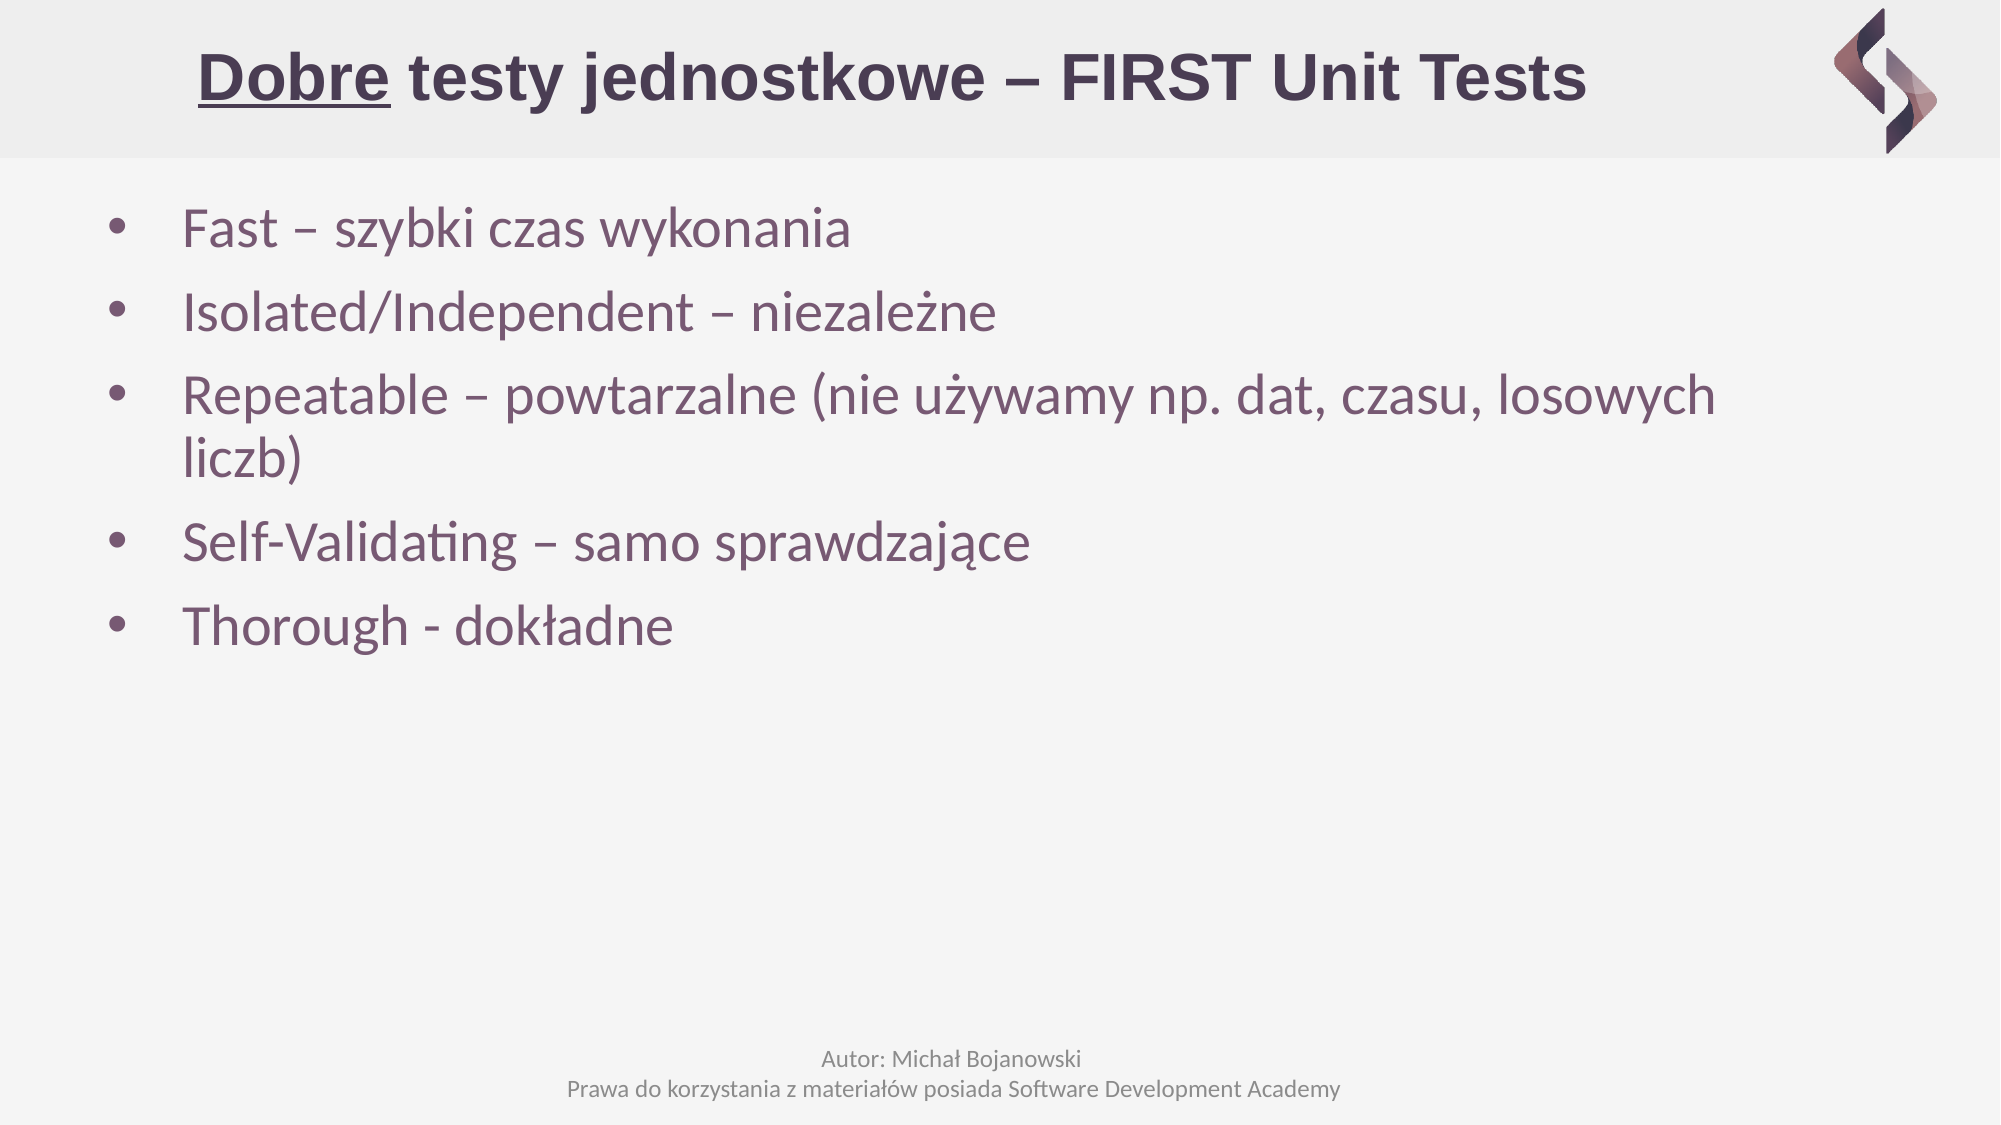

# Dobre testy jednostkowe – FIRST Unit Tests
Fast – szybki czas wykonania
Isolated/Independent – niezależne
Repeatable – powtarzalne (nie używamy np. dat, czasu, losowych liczb)
Self-Validating – samo sprawdzające
Thorough - dokładne

Autor: Michał Bojanowski
Prawa do korzystania z materiałów posiada Software Development Academy